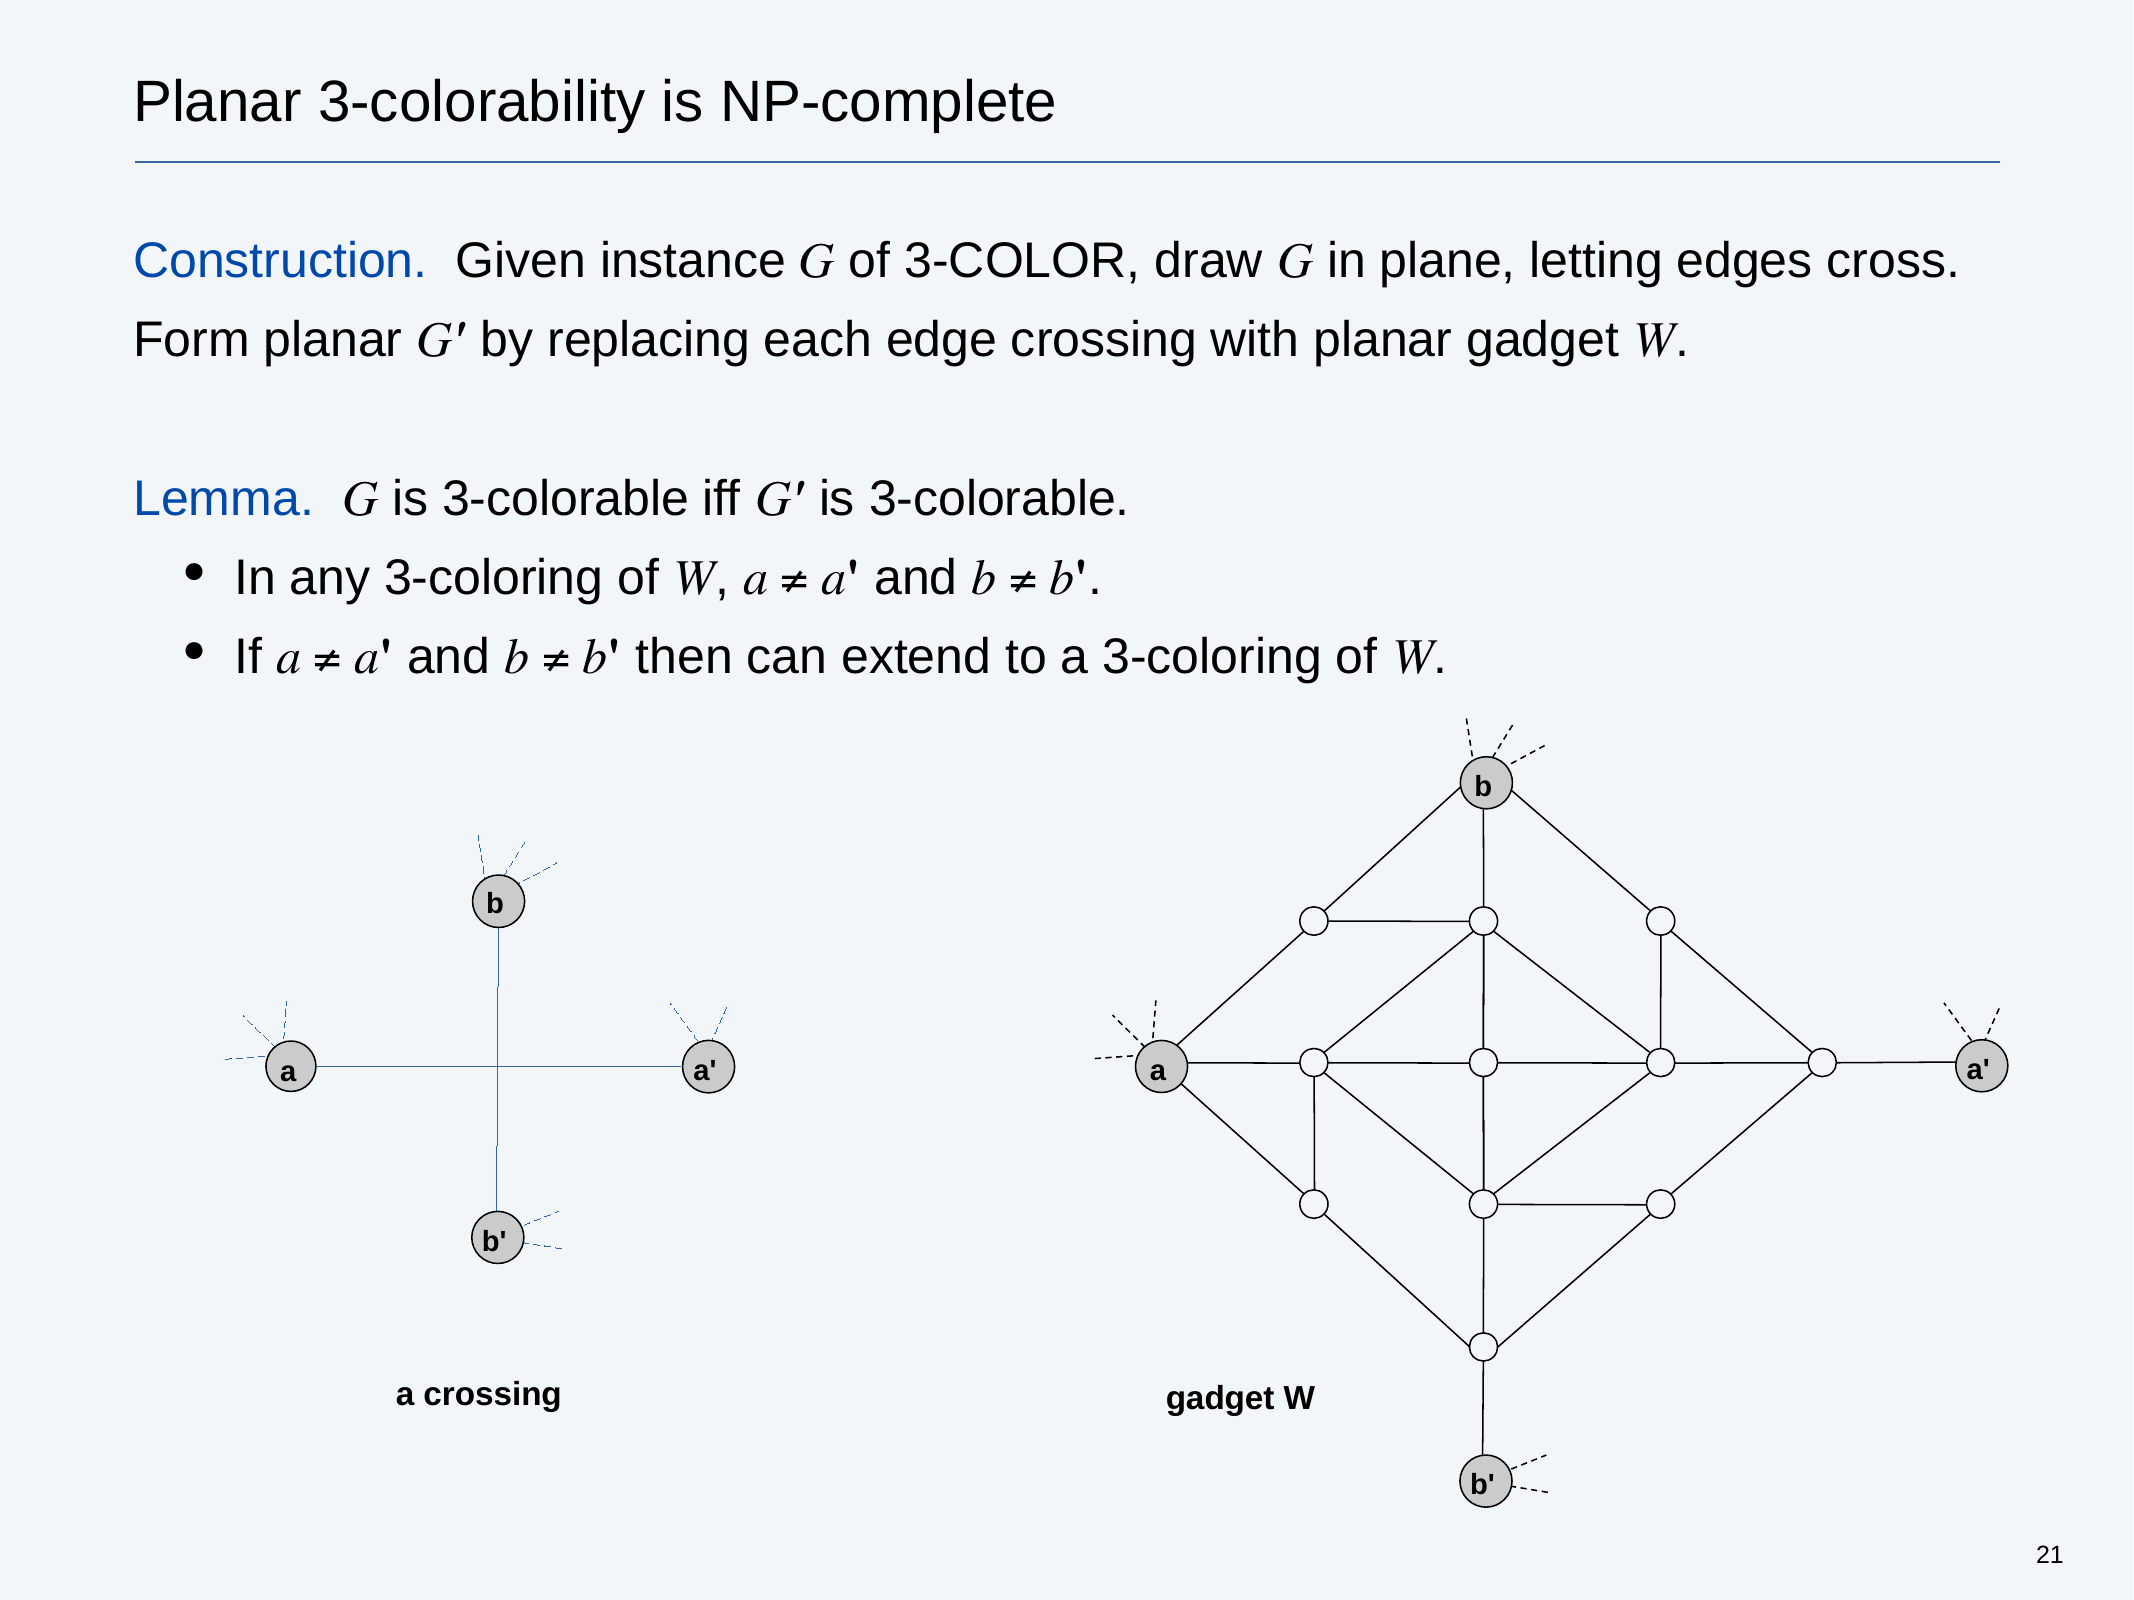

# Planar 3-colorability is NP-complete
Construction.  Given instance G of 3-Color, draw G in plane, letting edges cross. Form planar G' by replacing each edge crossing with planar gadget W.
Lemma.  G is 3-colorable iff G' is 3-colorable.
In any 3-coloring of W, a ≠ a' and b ≠ b'.
If a ≠ a' and b ≠ b' then can extend to a 3-coloring of W.

b

a'

a

b'

b

a'

a

b'

a crossing
gadget W
21